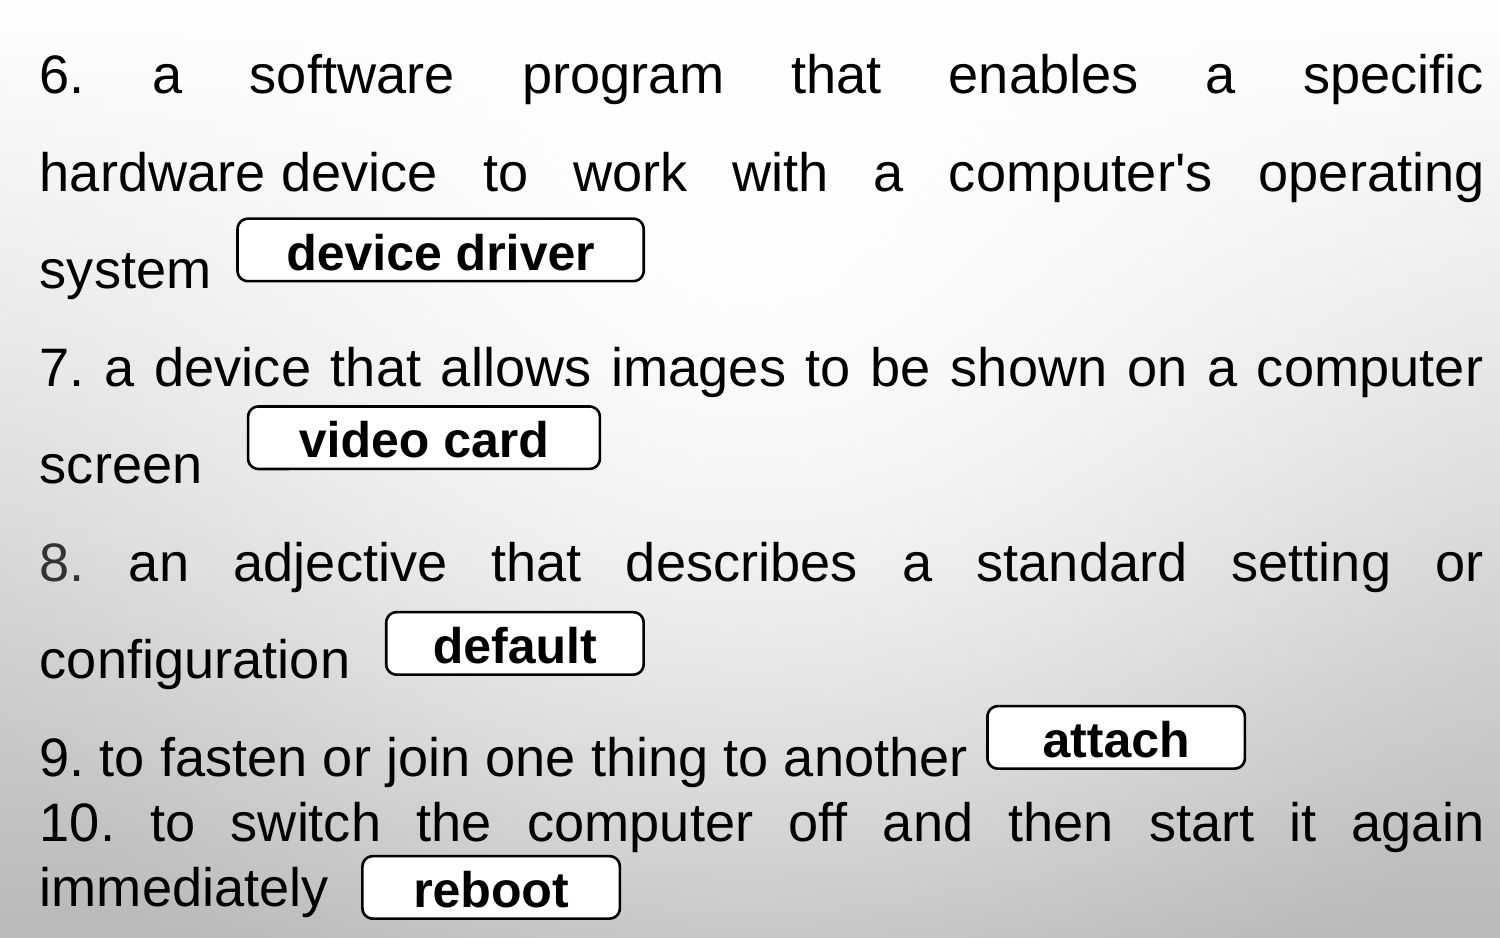

6. a software program that enables a specific hardware device to work with a computer's operating system
7. a device that allows images to be shown on a computer screen
8. an adjective that describes a standard setting or configuration
9. to fasten or join one thing to another
10. to switch the computer off and then start it again immediately
device driver
video card
default
attach
reboot